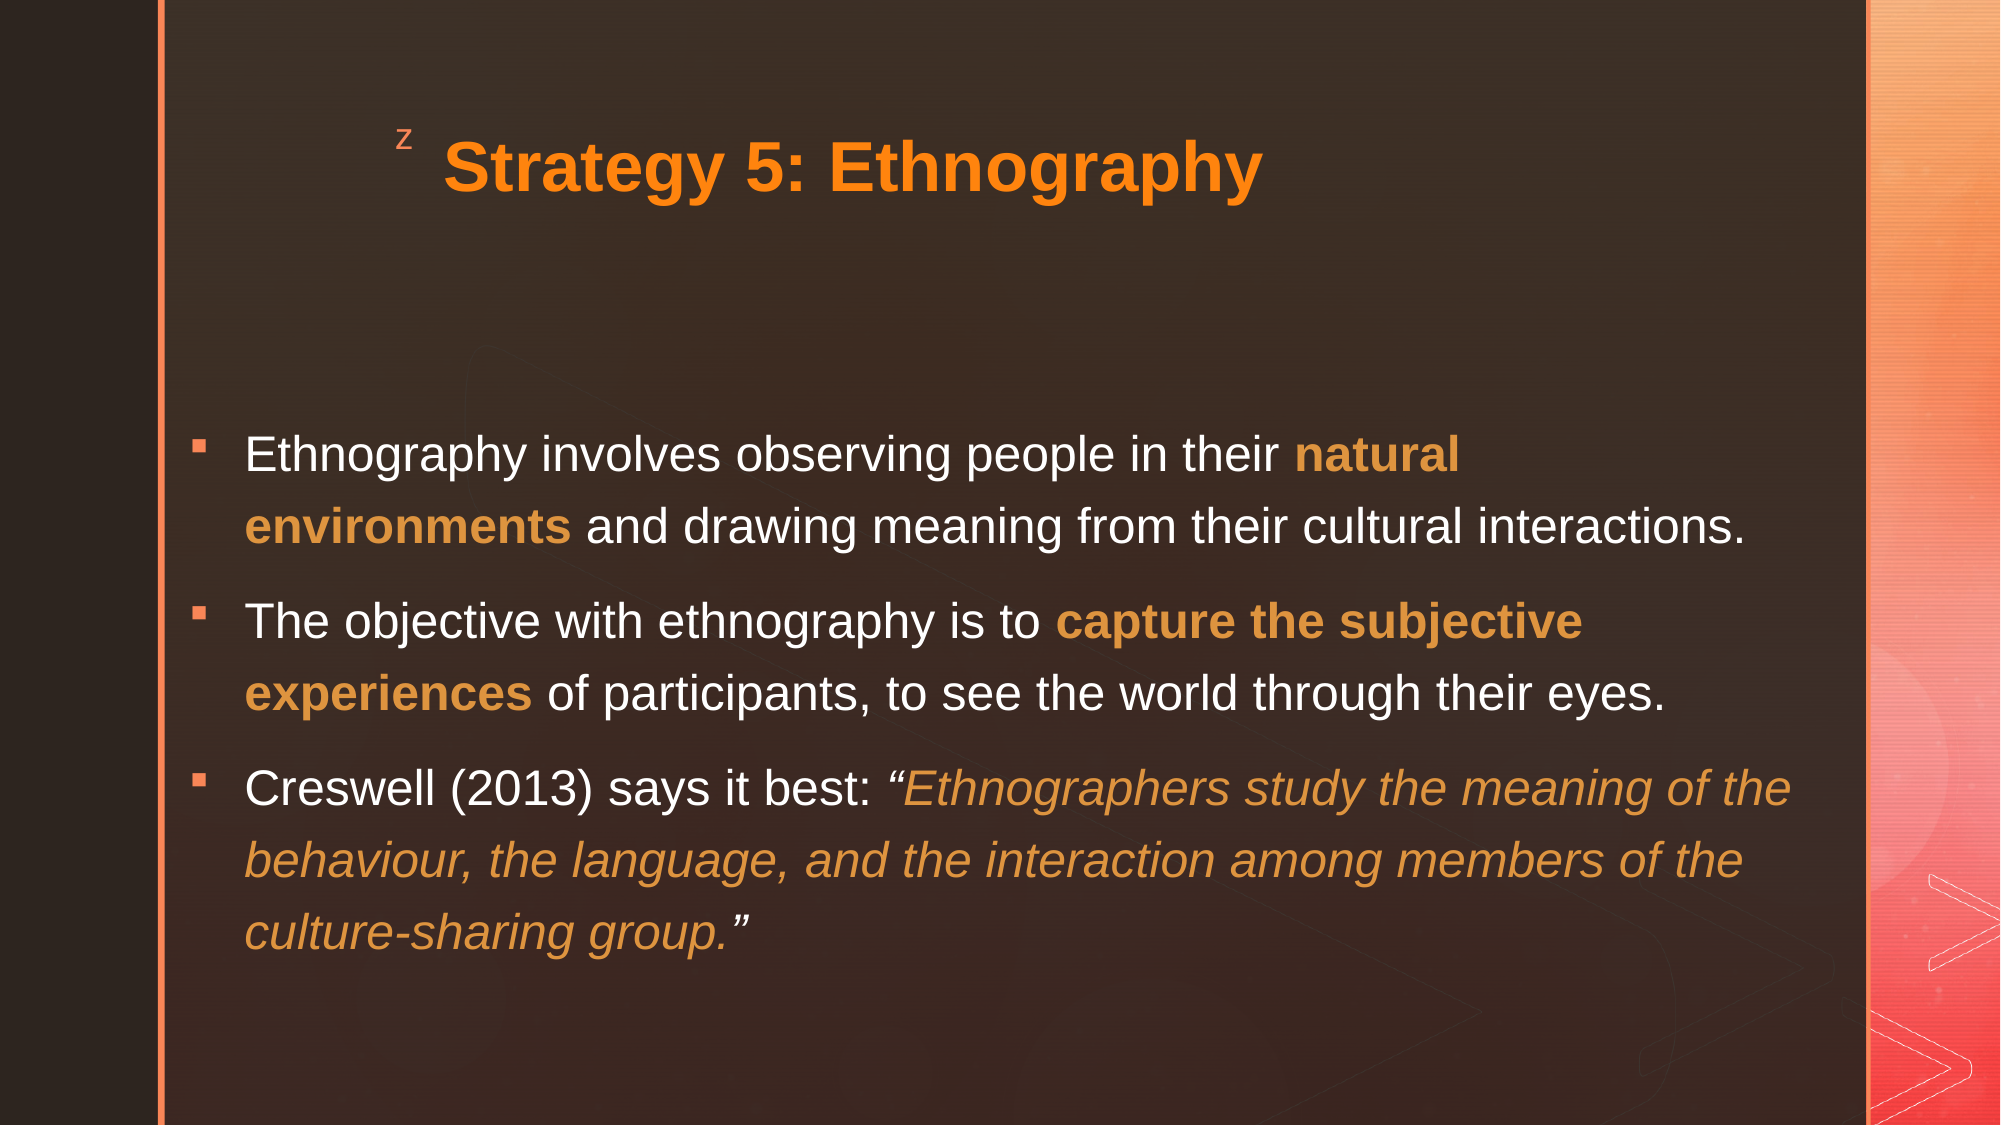

# Strategy 5: Ethnography
Ethnography involves observing people in their natural environments and drawing meaning from their cultural interactions.
The objective with ethnography is to capture the subjective experiences of participants, to see the world through their eyes.
Creswell (2013) says it best: “Ethnographers study the meaning of the behaviour, the language, and the interaction among members of the culture-sharing group.”